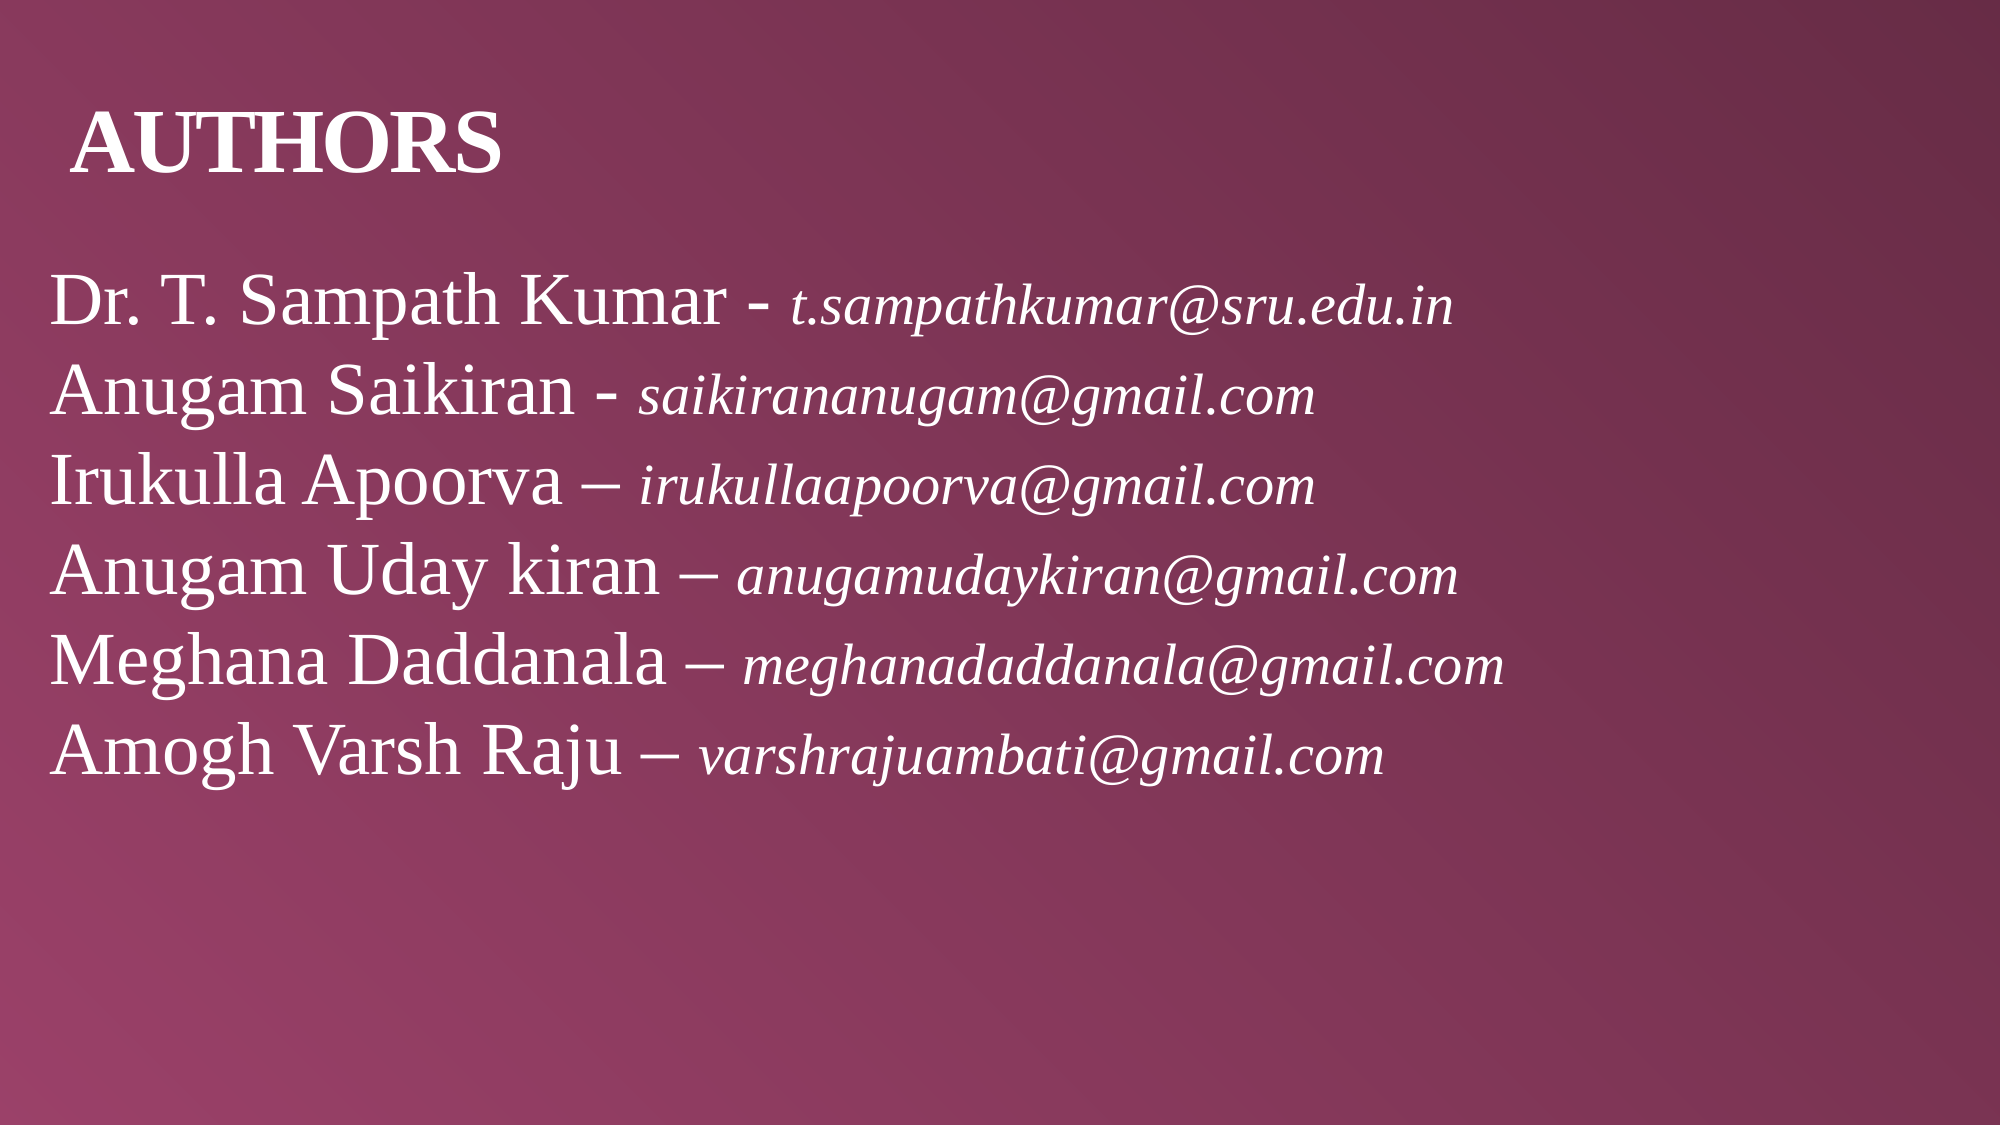

# Authors
Dr. T. Sampath Kumar - t.sampathkumar@sru.edu.in
Anugam Saikiran - saikirananugam@gmail.com
Irukulla Apoorva – irukullaapoorva@gmail.com
Anugam Uday kiran – anugamudaykiran@gmail.com
Meghana Daddanala – meghanadaddanala@gmail.com
Amogh Varsh Raju – varshrajuambati@gmail.com